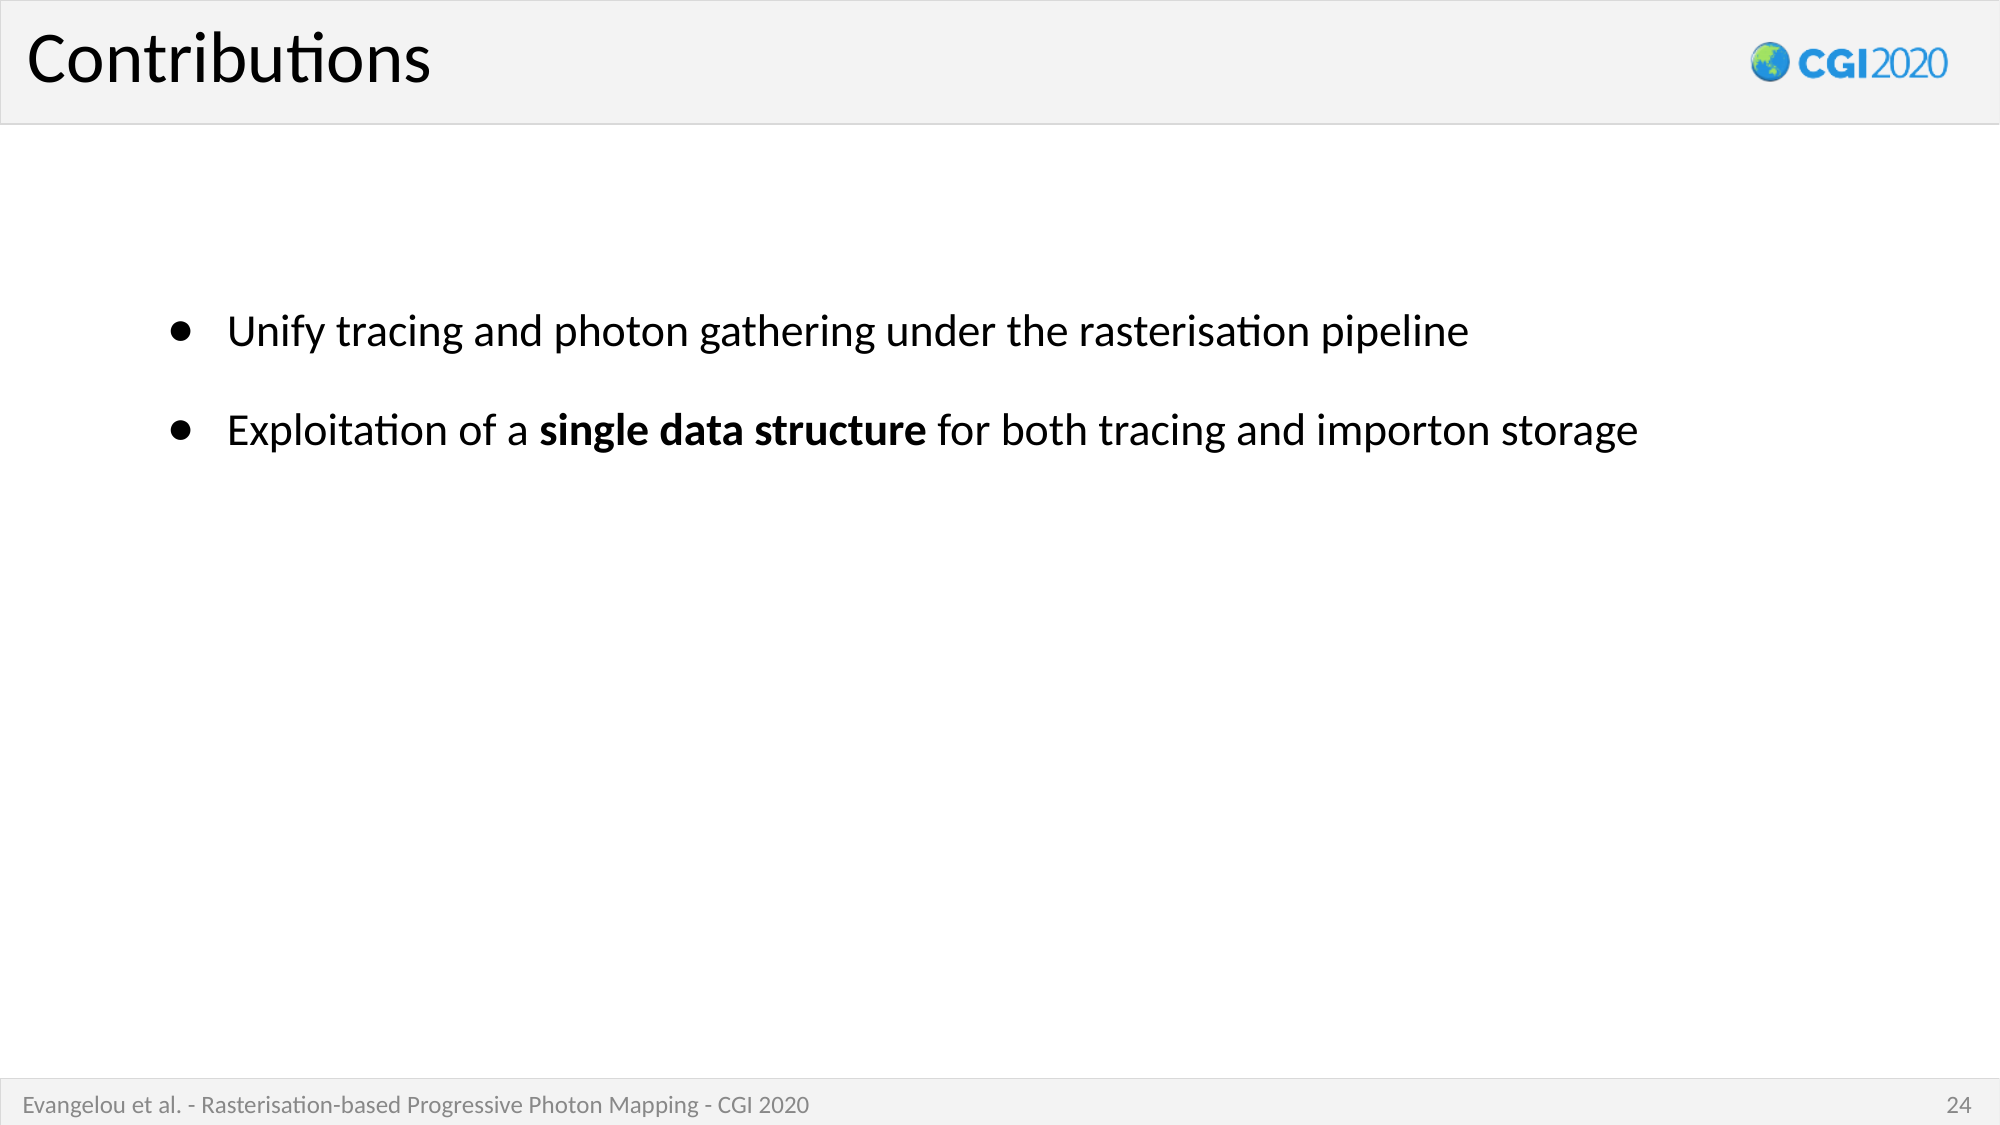

Contributions
Unify tracing and photon gathering under the rasterisation pipeline

Exploitation of a single data structure for both tracing and importon storage
24